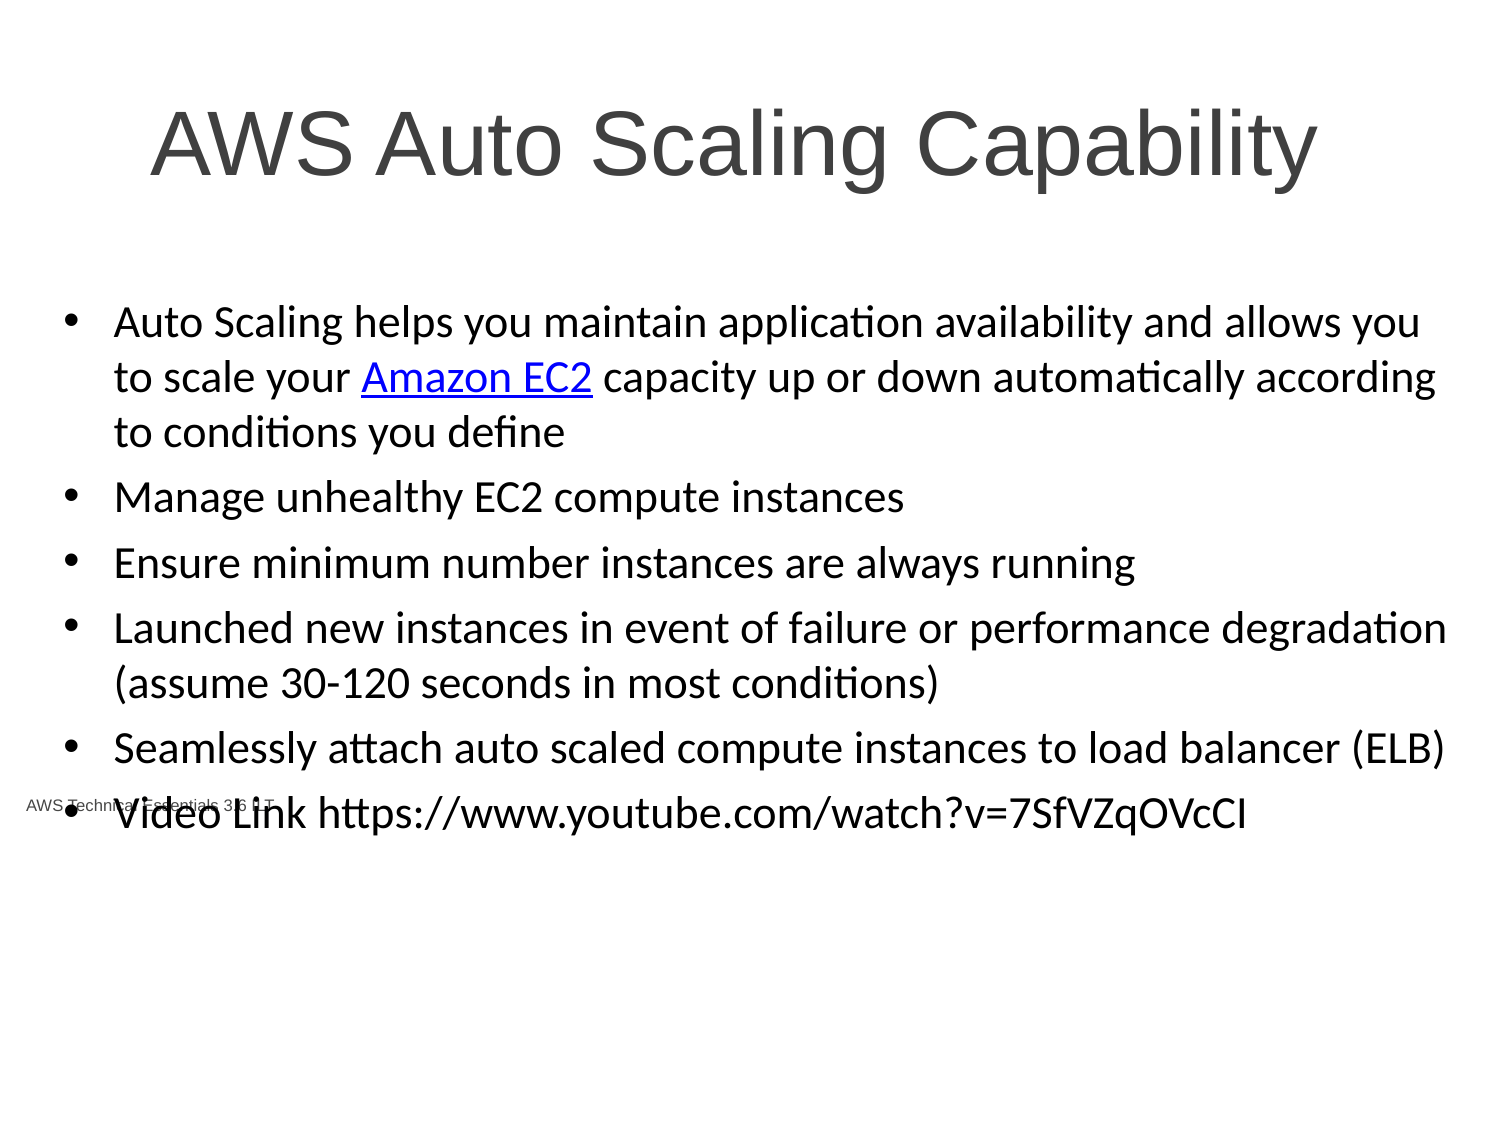

# AWS Auto Scaling Capability
Auto Scaling helps you maintain application availability and allows you to scale your Amazon EC2 capacity up or down automatically according to conditions you define
Manage unhealthy EC2 compute instances
Ensure minimum number instances are always running
Launched new instances in event of failure or performance degradation (assume 30-120 seconds in most conditions)
Seamlessly attach auto scaled compute instances to load balancer (ELB)
Video Link https://www.youtube.com/watch?v=7SfVZqOVcCI
AWS Technical Essentials 3.6 ILT